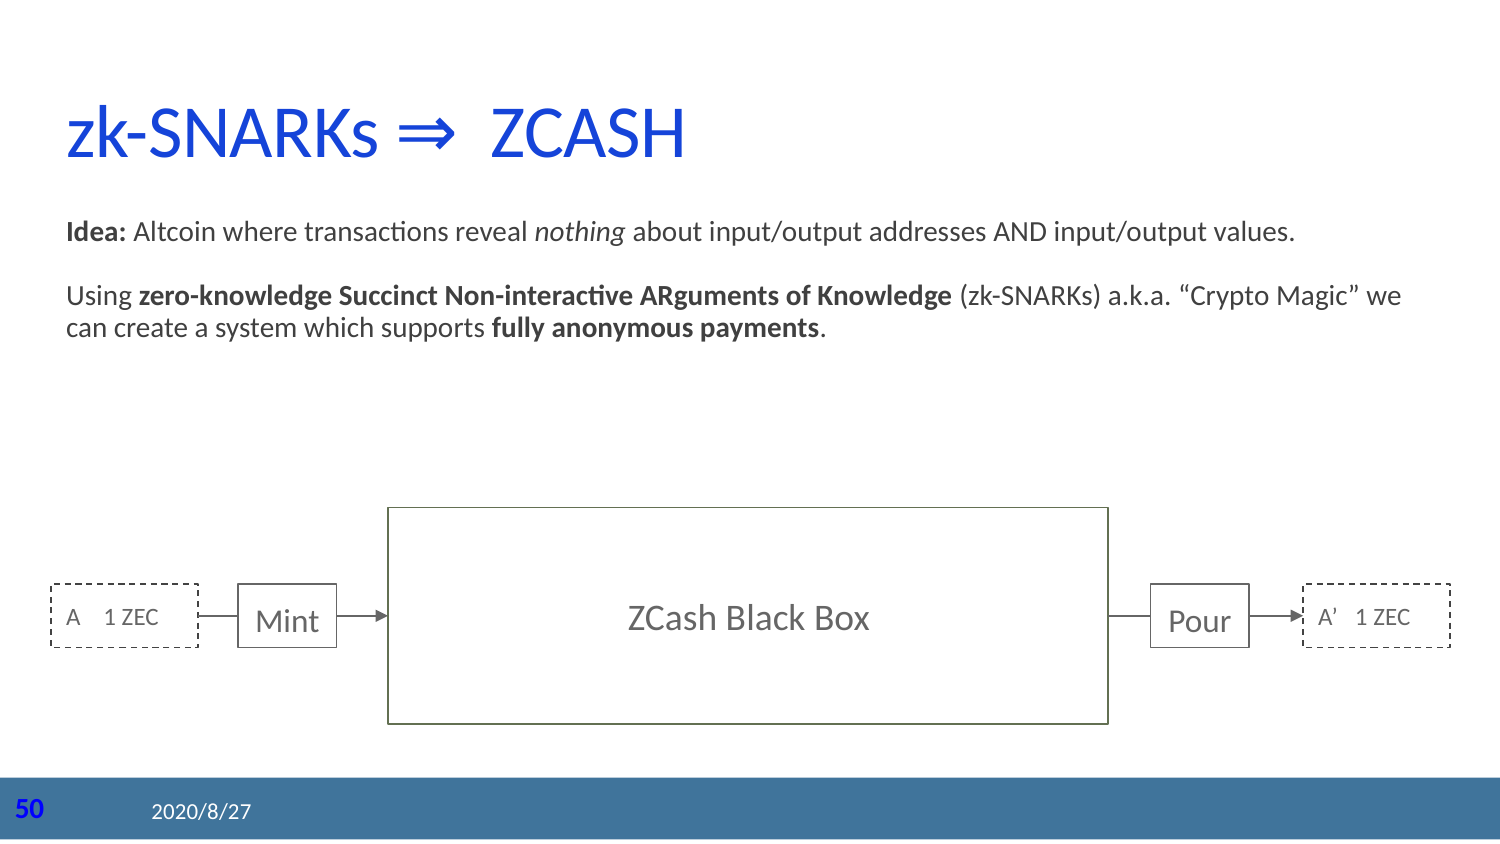

# zk-SNARKs ⇒  ZCASH
Idea: Altcoin where transactions reveal nothing about input/output addresses AND input/output values.
Using zero-knowledge Succinct Non-interactive ARguments of Knowledge (zk-SNARKs) a.k.a. “Crypto Magic” we can create a system which supports fully anonymous payments.

ZCash Black Box

A    1 ZEC
Mint
Pour
A’   1 ZEC
2020/8/27